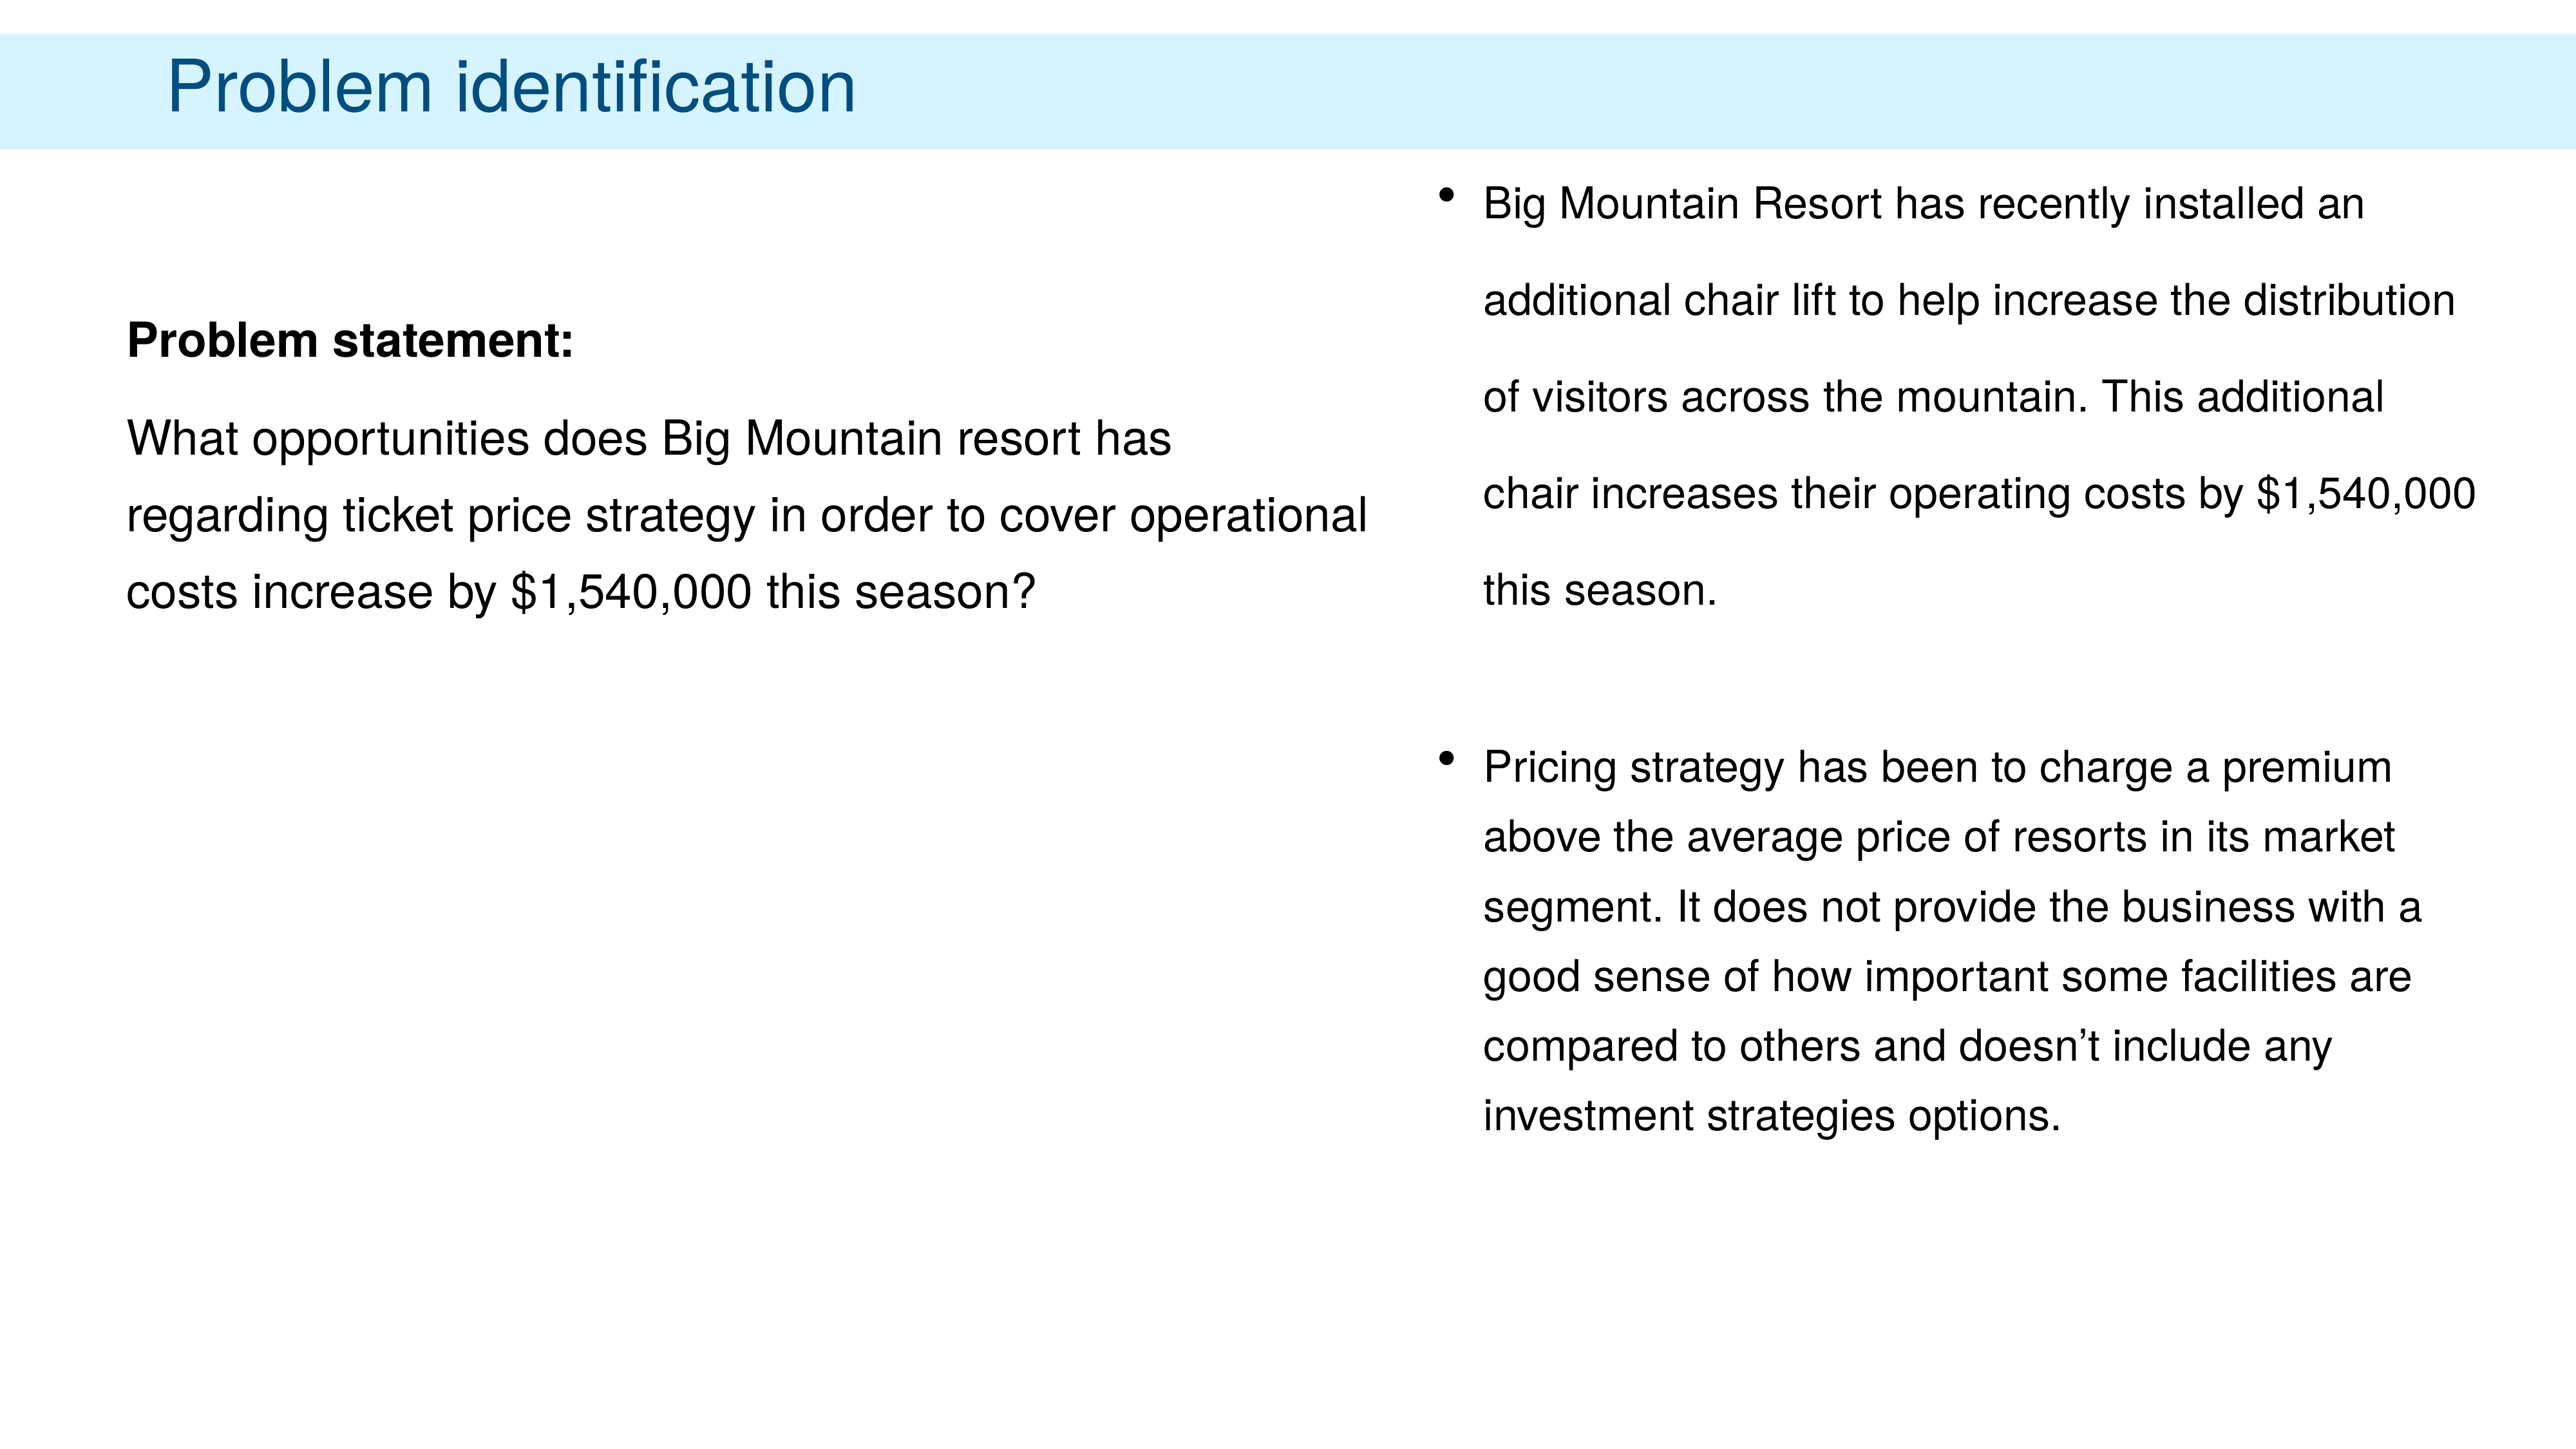

Problem identification
Big Mountain Resort has recently installed an additional chair lift to help increase the distribution of visitors across the mountain. This additional chair increases their operating costs by $1,540,000 this season.

Pricing strategy has been to charge a premium above the average price of resorts in its market segment. It does not provide the business with a good sense of how important some facilities are compared to others and doesn’t include any investment strategies options.

Problem statement:
What opportunities does Big Mountain resort has regarding ticket price strategy in order to cover operational costs increase by $1,540,000 this season?